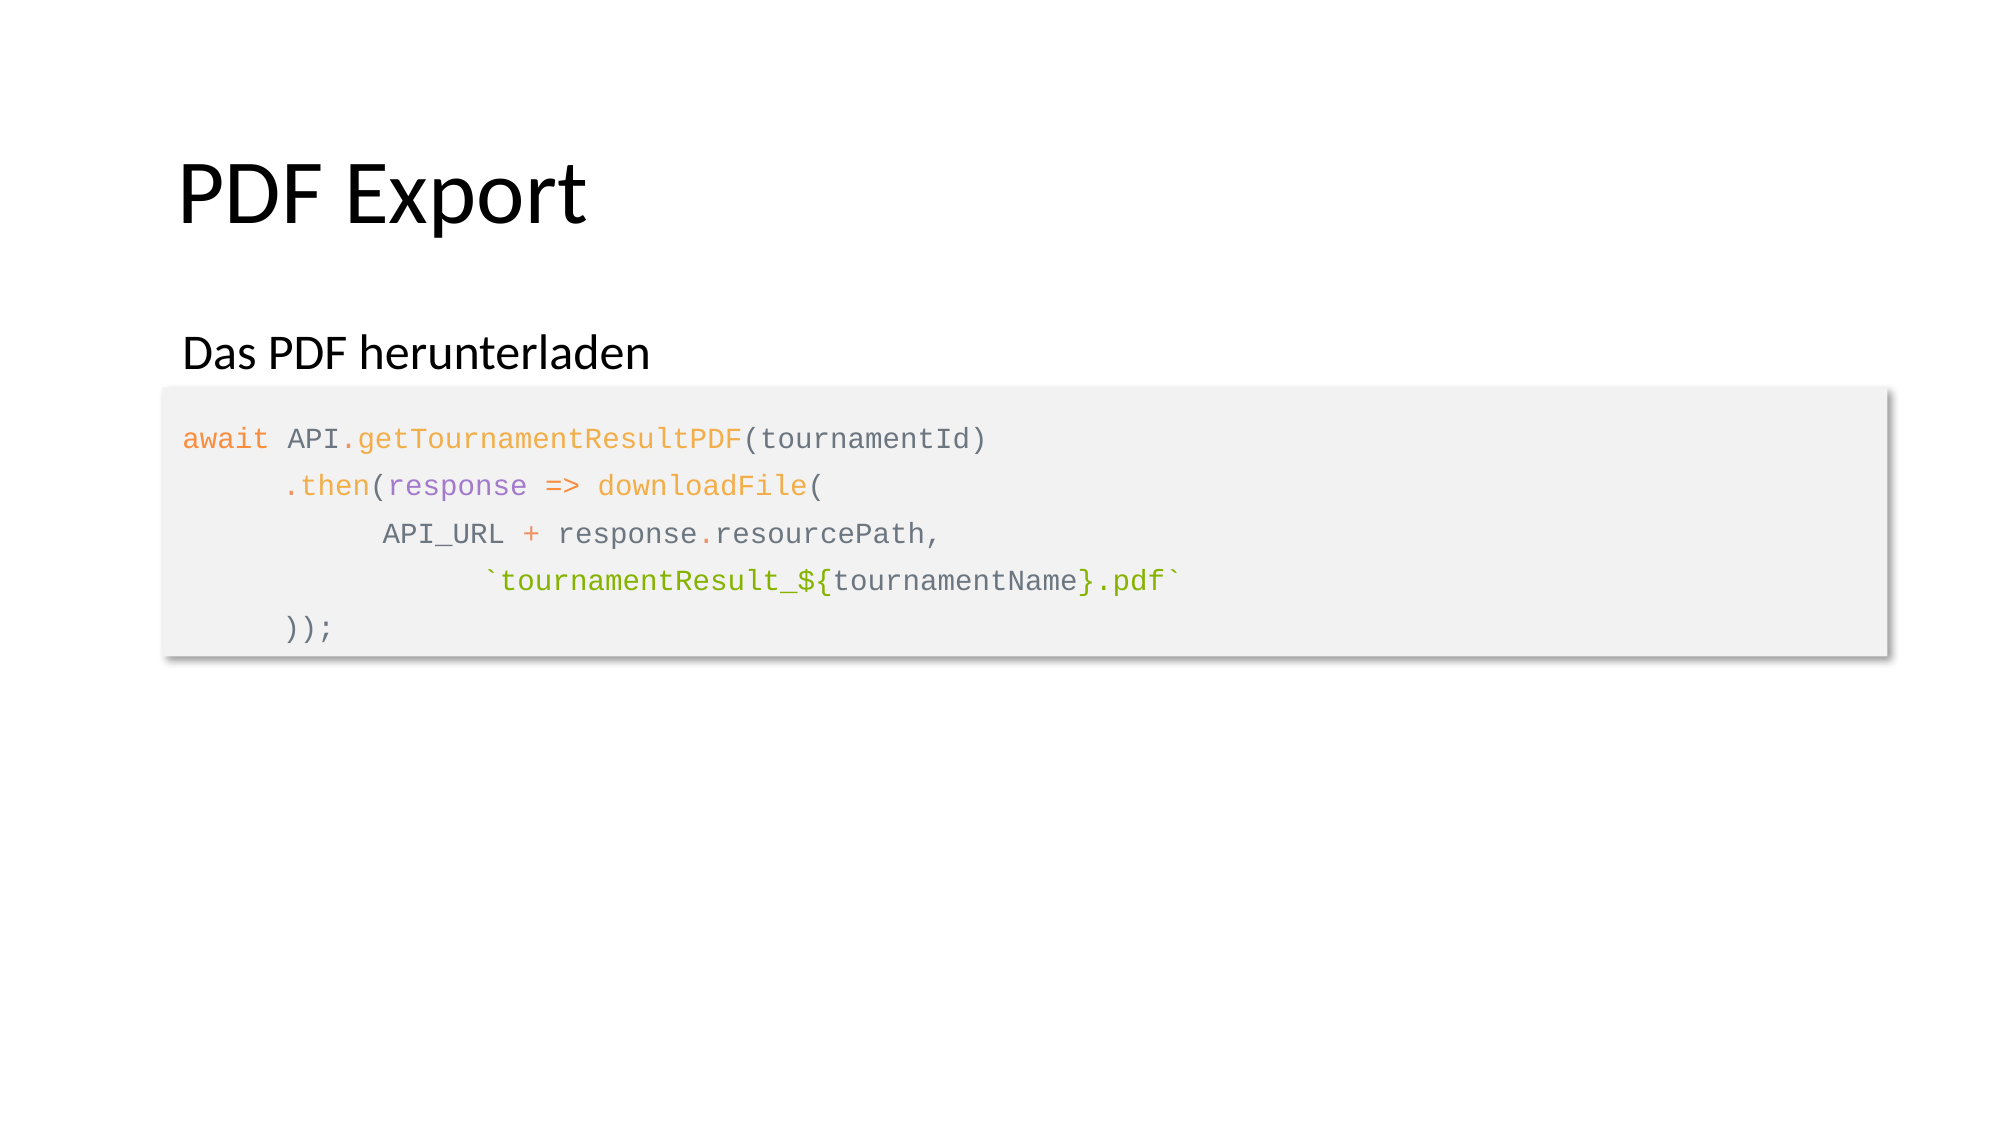

PDF Export
Das PDF herunterladen
await API.getTournamentResultPDF(tournamentId)
.then(response => downloadFile(
API_URL + response.resourcePath,
          	`tournamentResult_${tournamentName}.pdf`
));